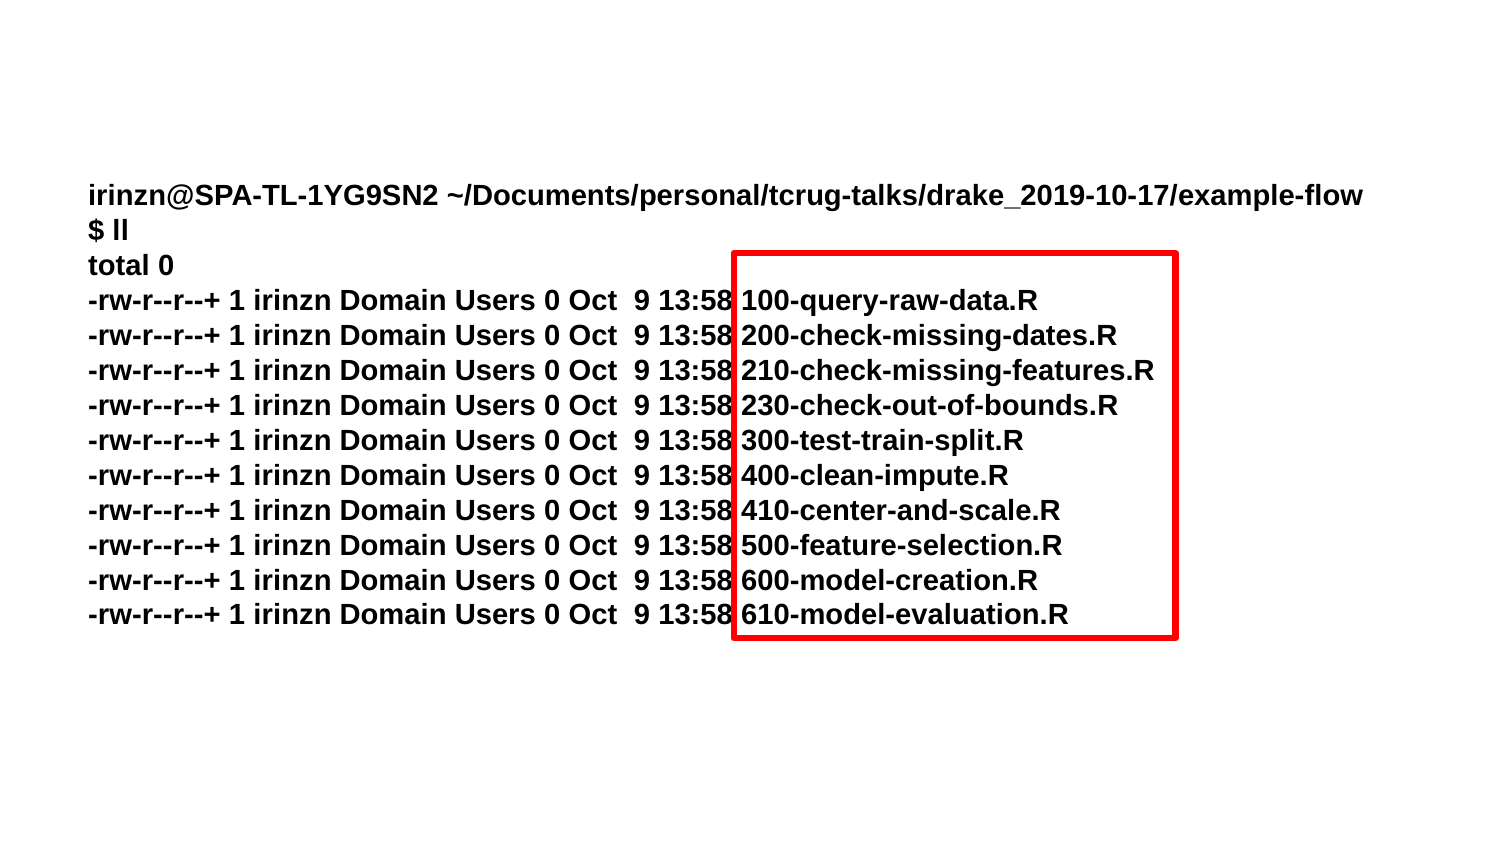

irinzn@SPA-TL-1YG9SN2 ~/Documents/personal/tcrug-talks/drake_2019-10-17/example-flow
$ ll
total 0
-rw-r--r--+ 1 irinzn Domain Users 0 Oct  9 13:58 100-query-raw-data.R
-rw-r--r--+ 1 irinzn Domain Users 0 Oct  9 13:58 200-check-missing-dates.R
-rw-r--r--+ 1 irinzn Domain Users 0 Oct  9 13:58 210-check-missing-features.R
-rw-r--r--+ 1 irinzn Domain Users 0 Oct  9 13:58 230-check-out-of-bounds.R
-rw-r--r--+ 1 irinzn Domain Users 0 Oct  9 13:58 300-test-train-split.R
-rw-r--r--+ 1 irinzn Domain Users 0 Oct  9 13:58 400-clean-impute.R
-rw-r--r--+ 1 irinzn Domain Users 0 Oct  9 13:58 410-center-and-scale.R
-rw-r--r--+ 1 irinzn Domain Users 0 Oct  9 13:58 500-feature-selection.R
-rw-r--r--+ 1 irinzn Domain Users 0 Oct  9 13:58 600-model-creation.R
-rw-r--r--+ 1 irinzn Domain Users 0 Oct  9 13:58 610-model-evaluation.R